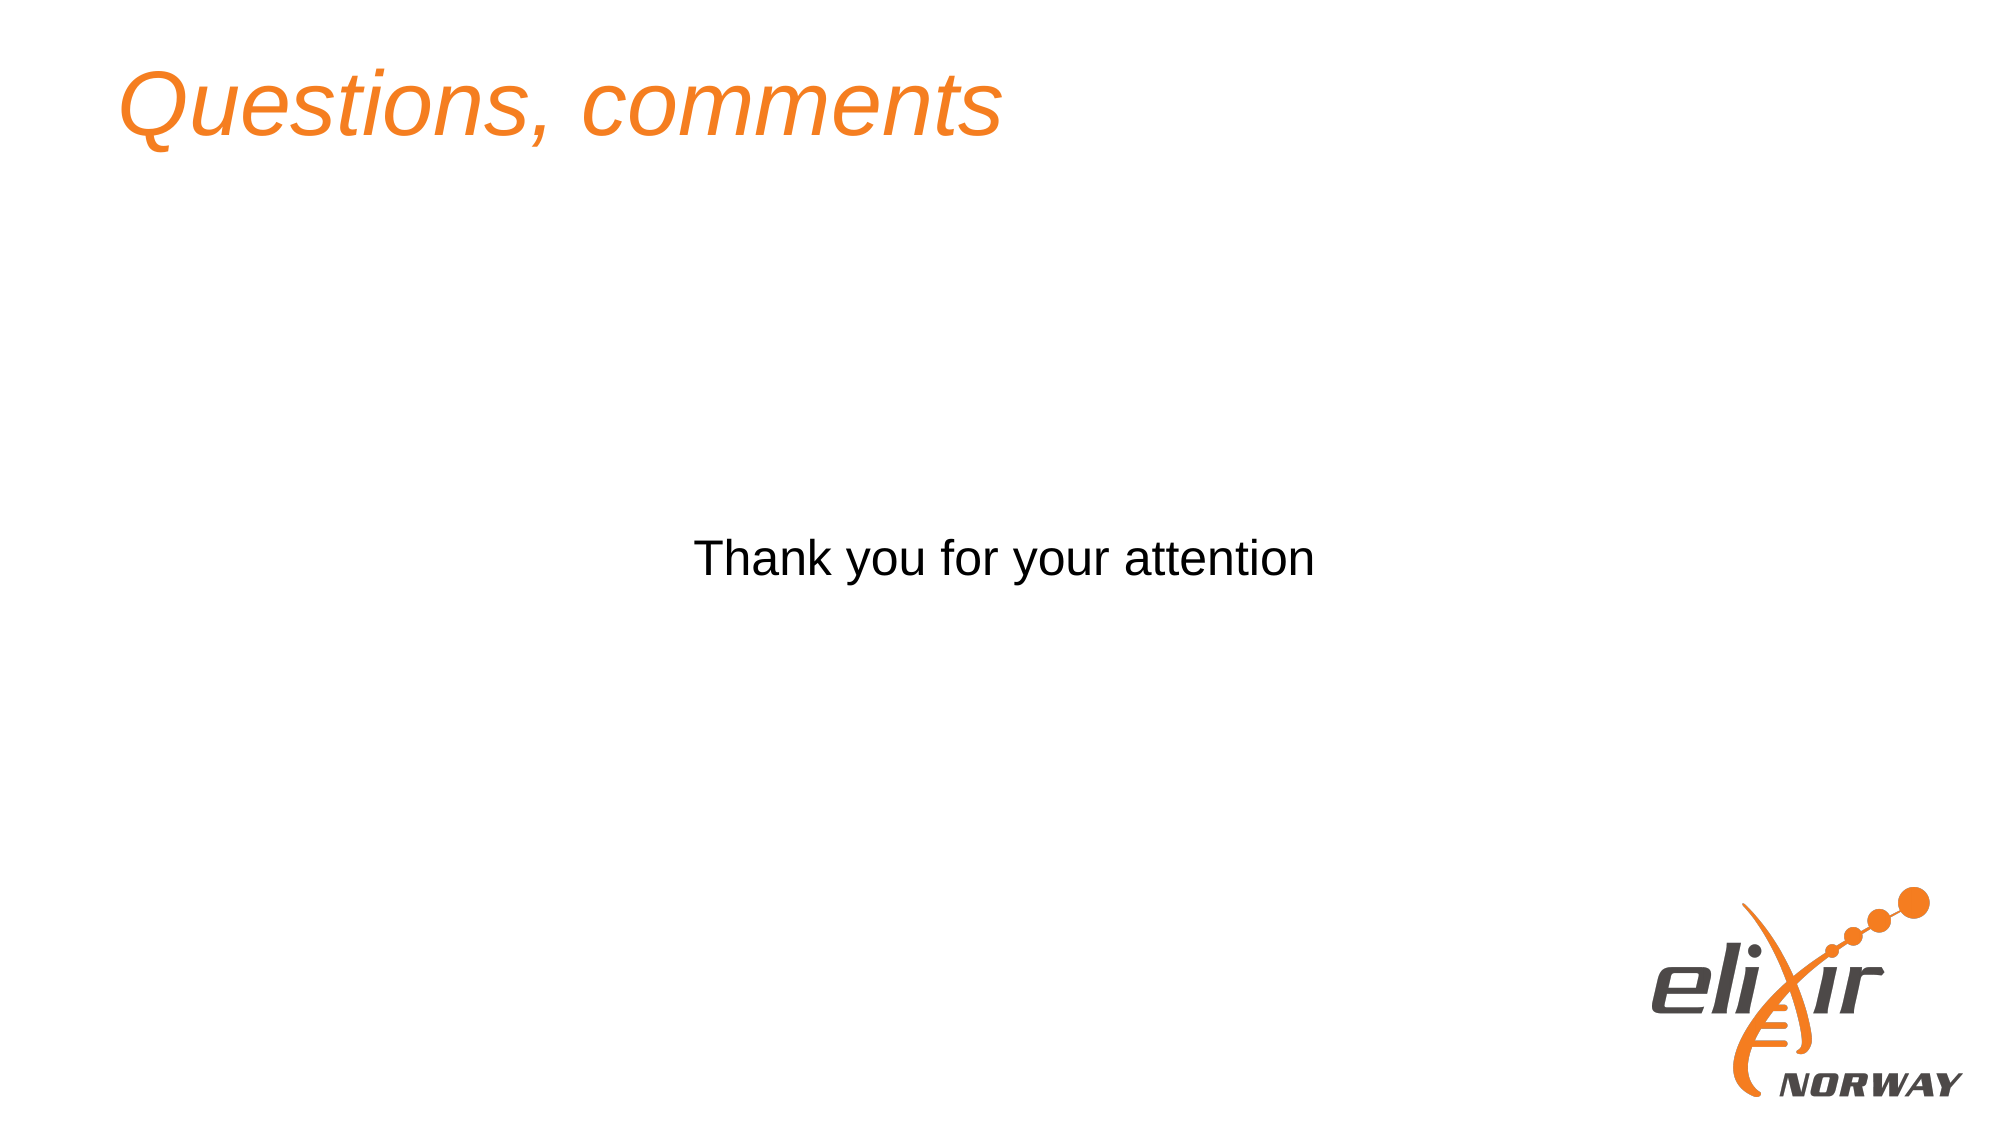

# Questions, comments
Thank you for your attention